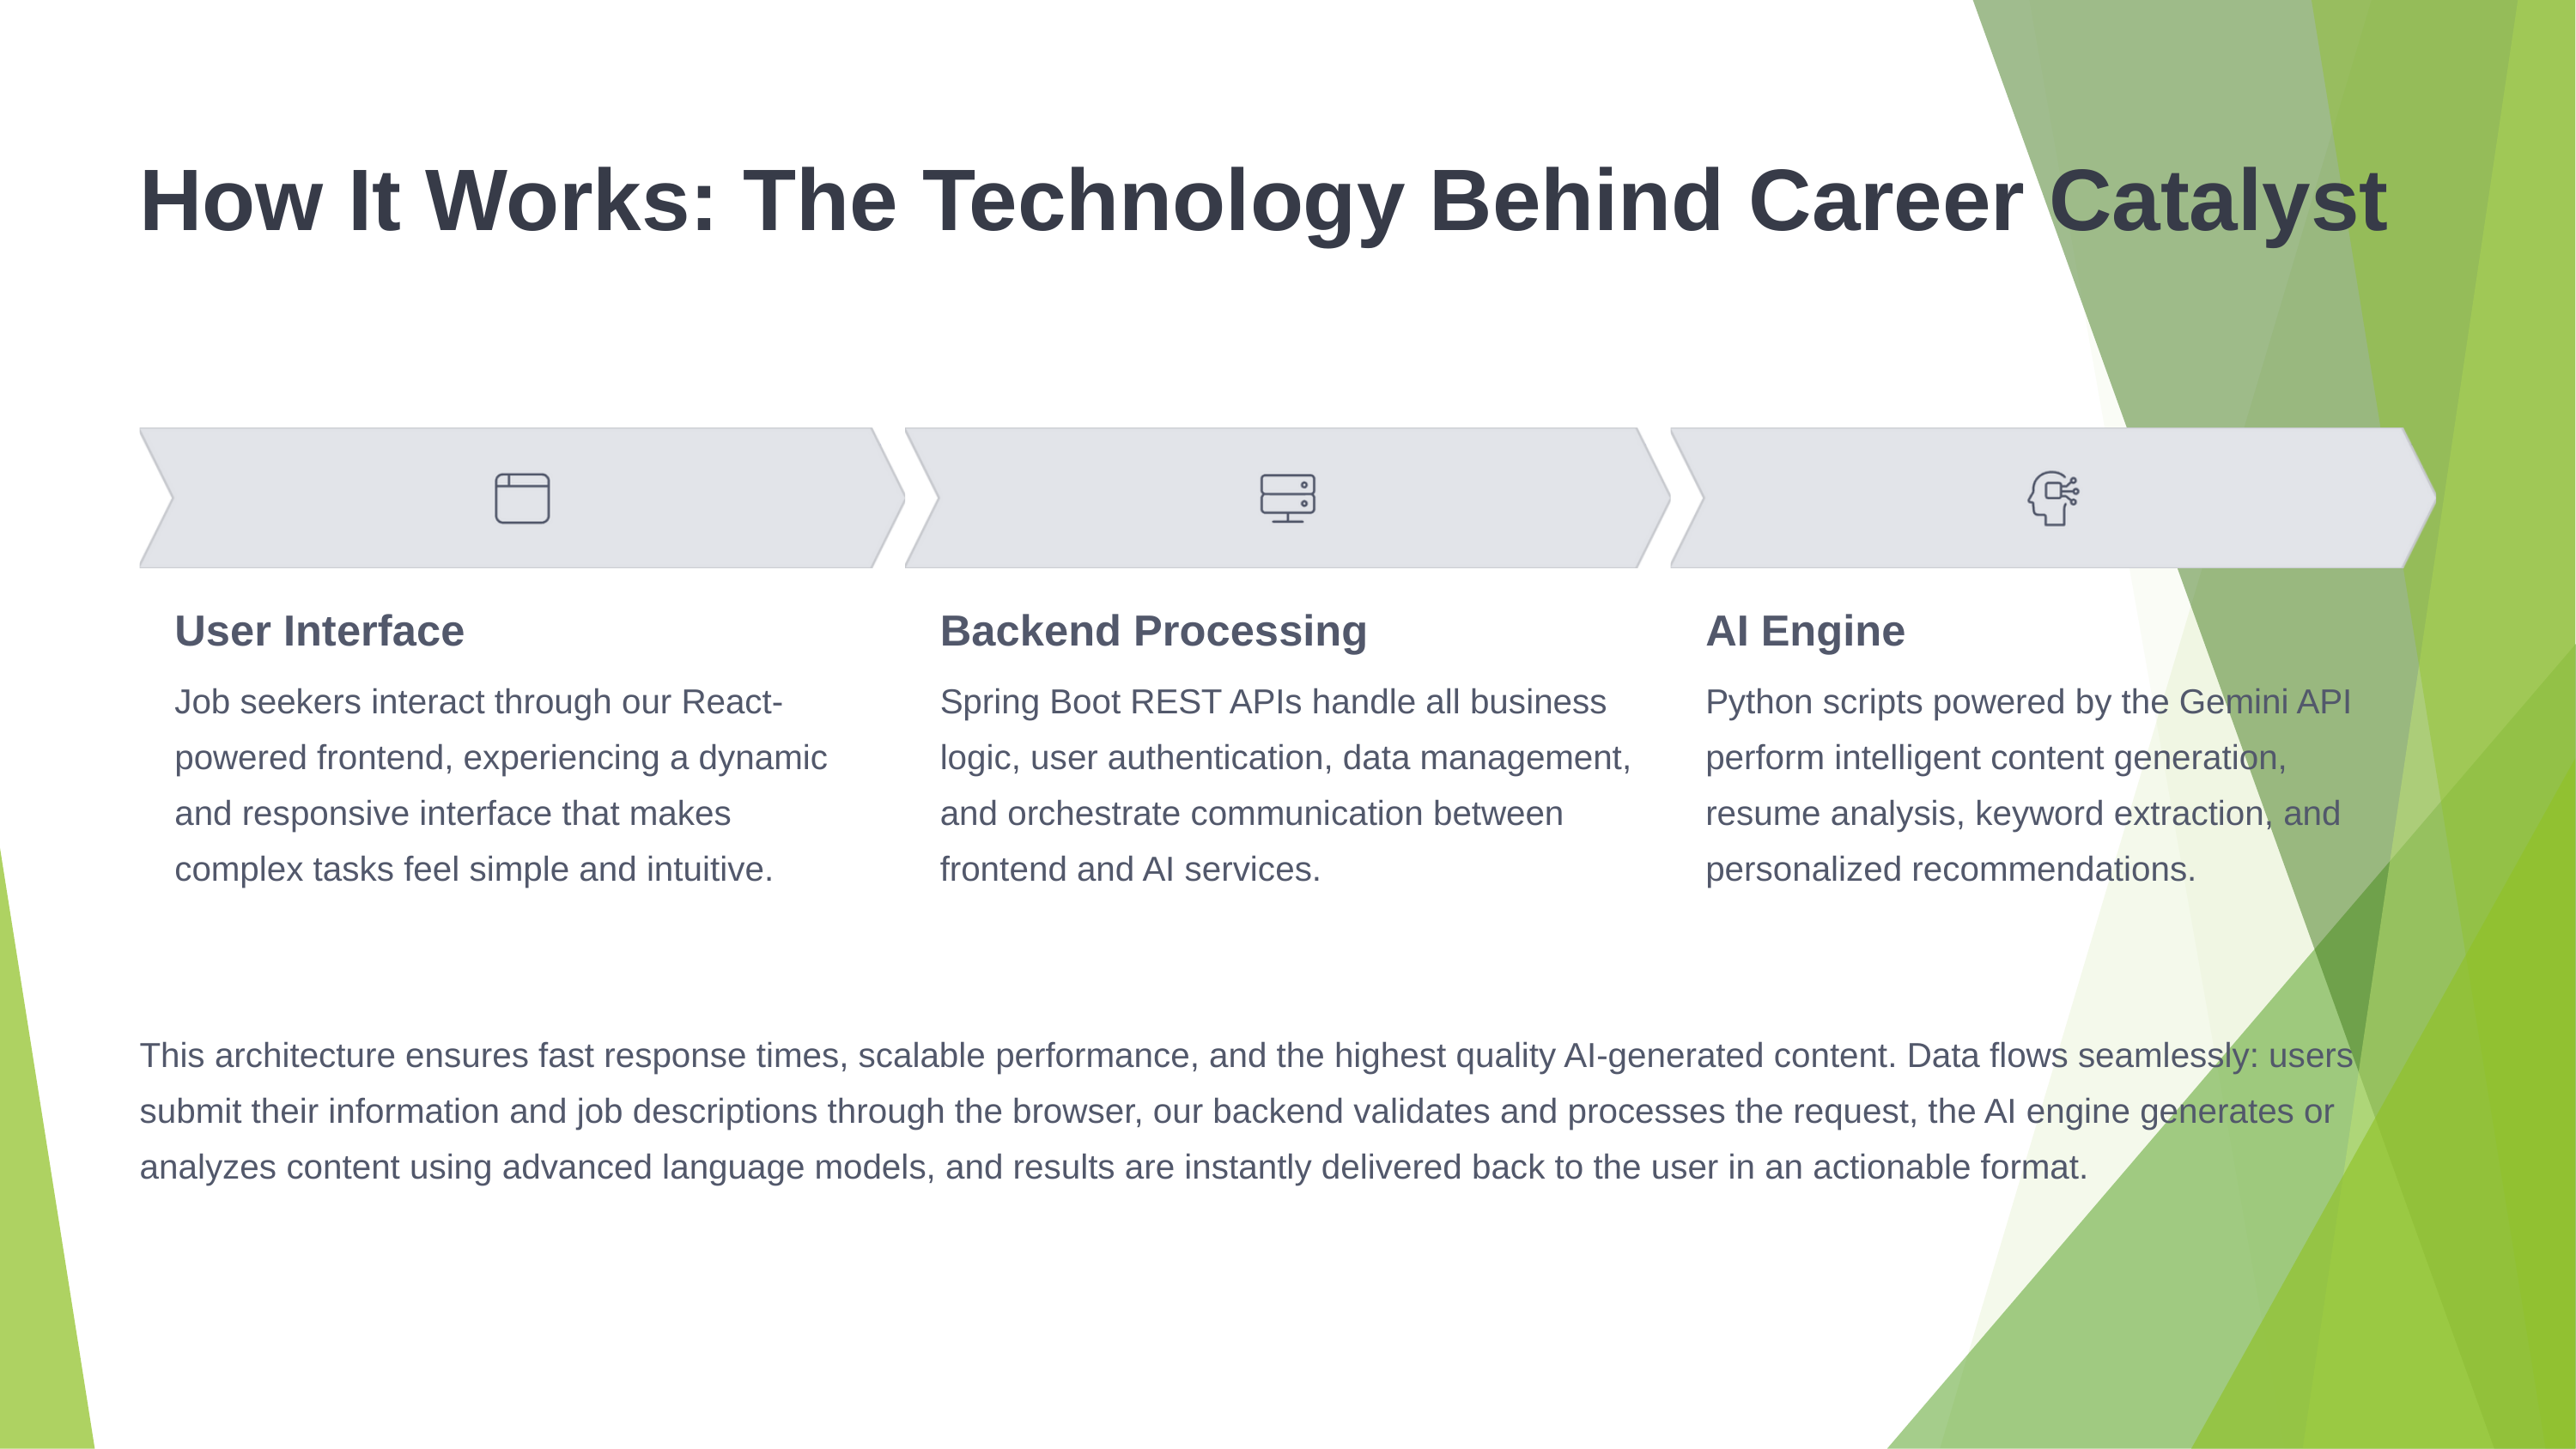

How It Works: The Technology Behind Career Catalyst

User Interface
Backend Processing
AI Engine

Job seekers interact through our React-powered frontend, experiencing a dynamic and responsive interface that makes complex tasks feel simple and intuitive.
Spring Boot REST APIs handle all business logic, user authentication, data management, and orchestrate communication between frontend and AI services.
Python scripts powered by the Gemini API perform intelligent content generation, resume analysis, keyword extraction, and personalized recommendations.

This architecture ensures fast response times, scalable performance, and the highest quality AI-generated content. Data flows seamlessly: users submit their information and job descriptions through the browser, our backend validates and processes the request, the AI engine generates or analyzes content using advanced language models, and results are instantly delivered back to the user in an actionable format.